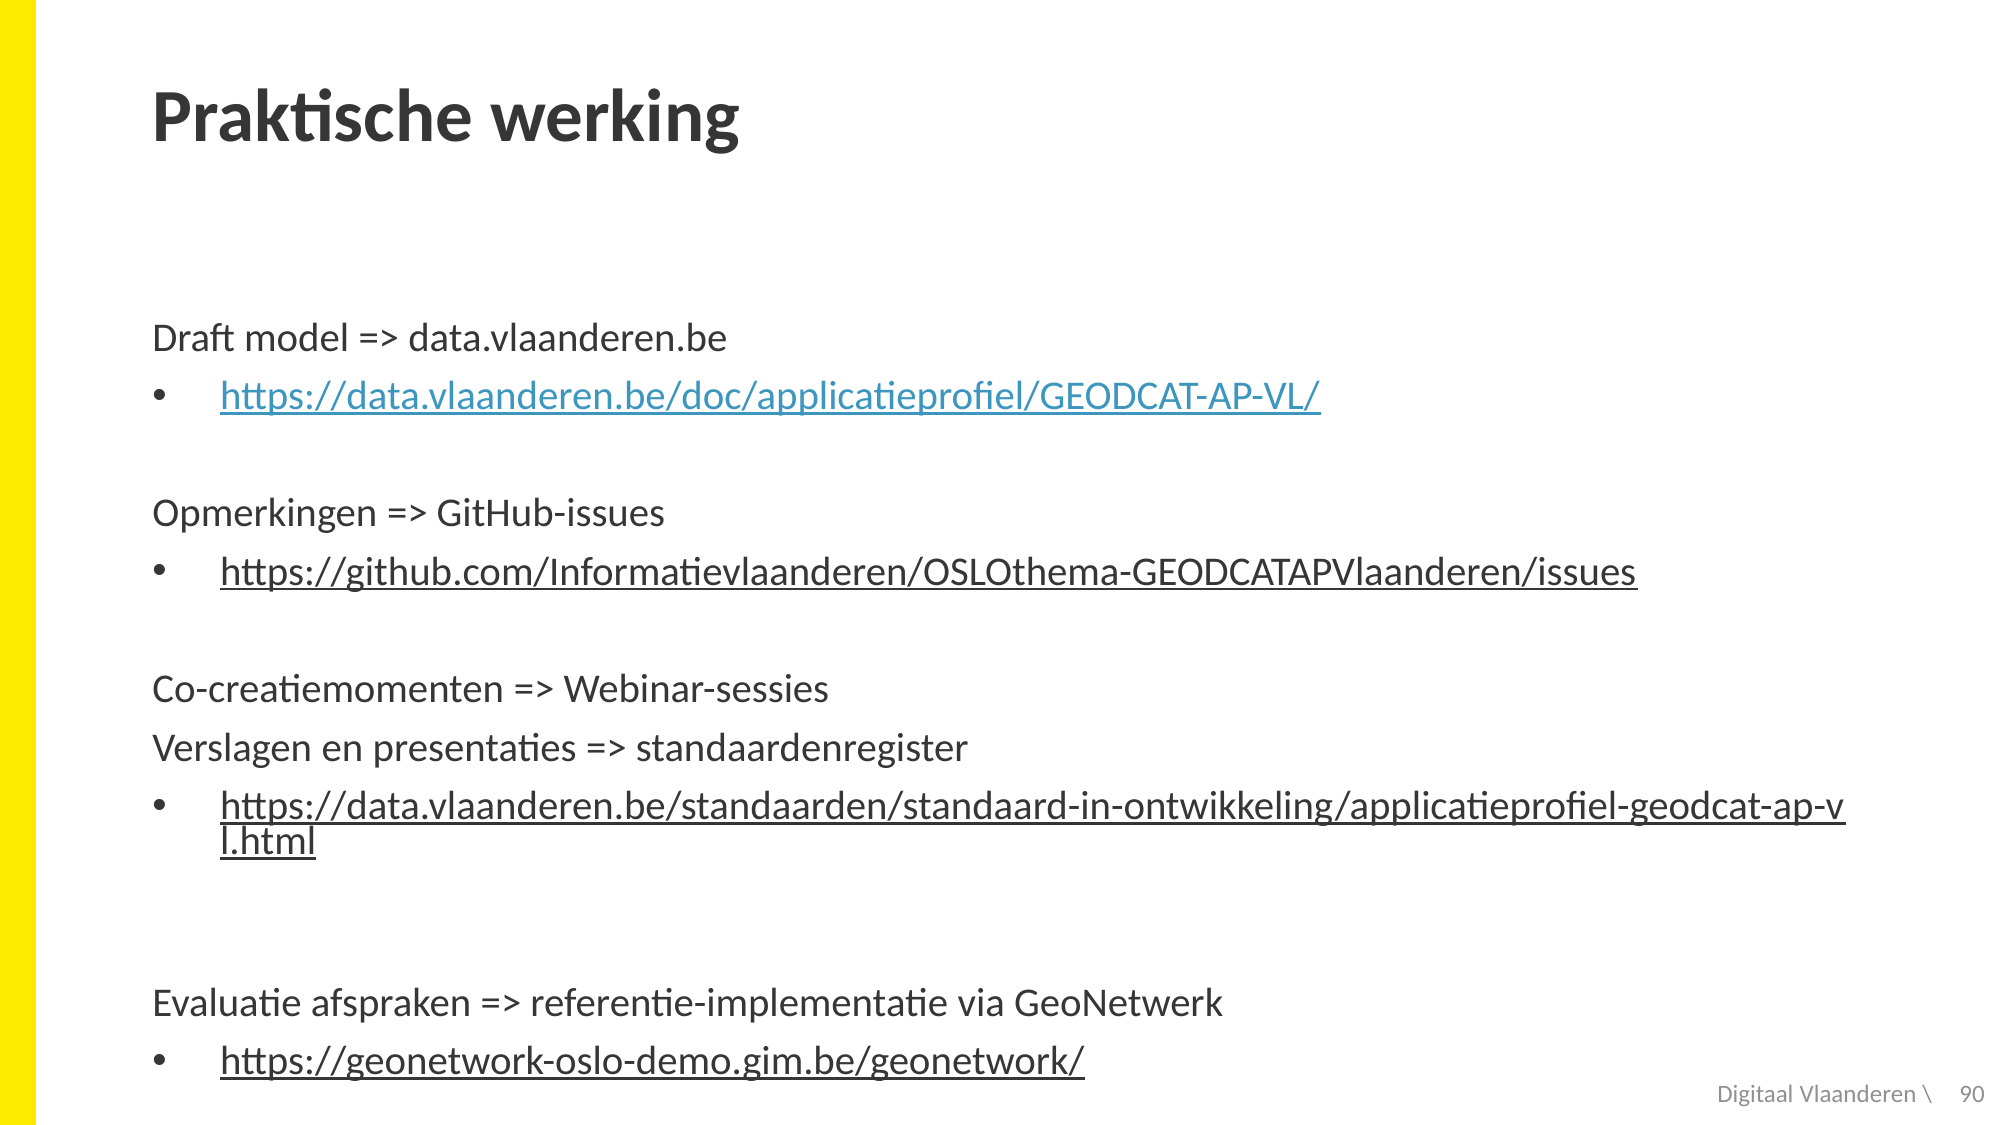

# Praktische werking

Draft model => data.vlaanderen.be
https://data.vlaanderen.be/doc/applicatieprofiel/GEODCAT-AP-VL/

Opmerkingen => GitHub-issues
https://github.com/Informatievlaanderen/OSLOthema-GEODCATAPVlaanderen/issues

Co-creatiemomenten => Webinar-sessies
Verslagen en presentaties => standaardenregister
https://data.vlaanderen.be/standaarden/standaard-in-ontwikkeling/applicatieprofiel-geodcat-ap-vl.html

Evaluatie afspraken => referentie-implementatie via GeoNetwerk
https://geonetwork-oslo-demo.gim.be/geonetwork/

Digitaal Vlaanderen \
90